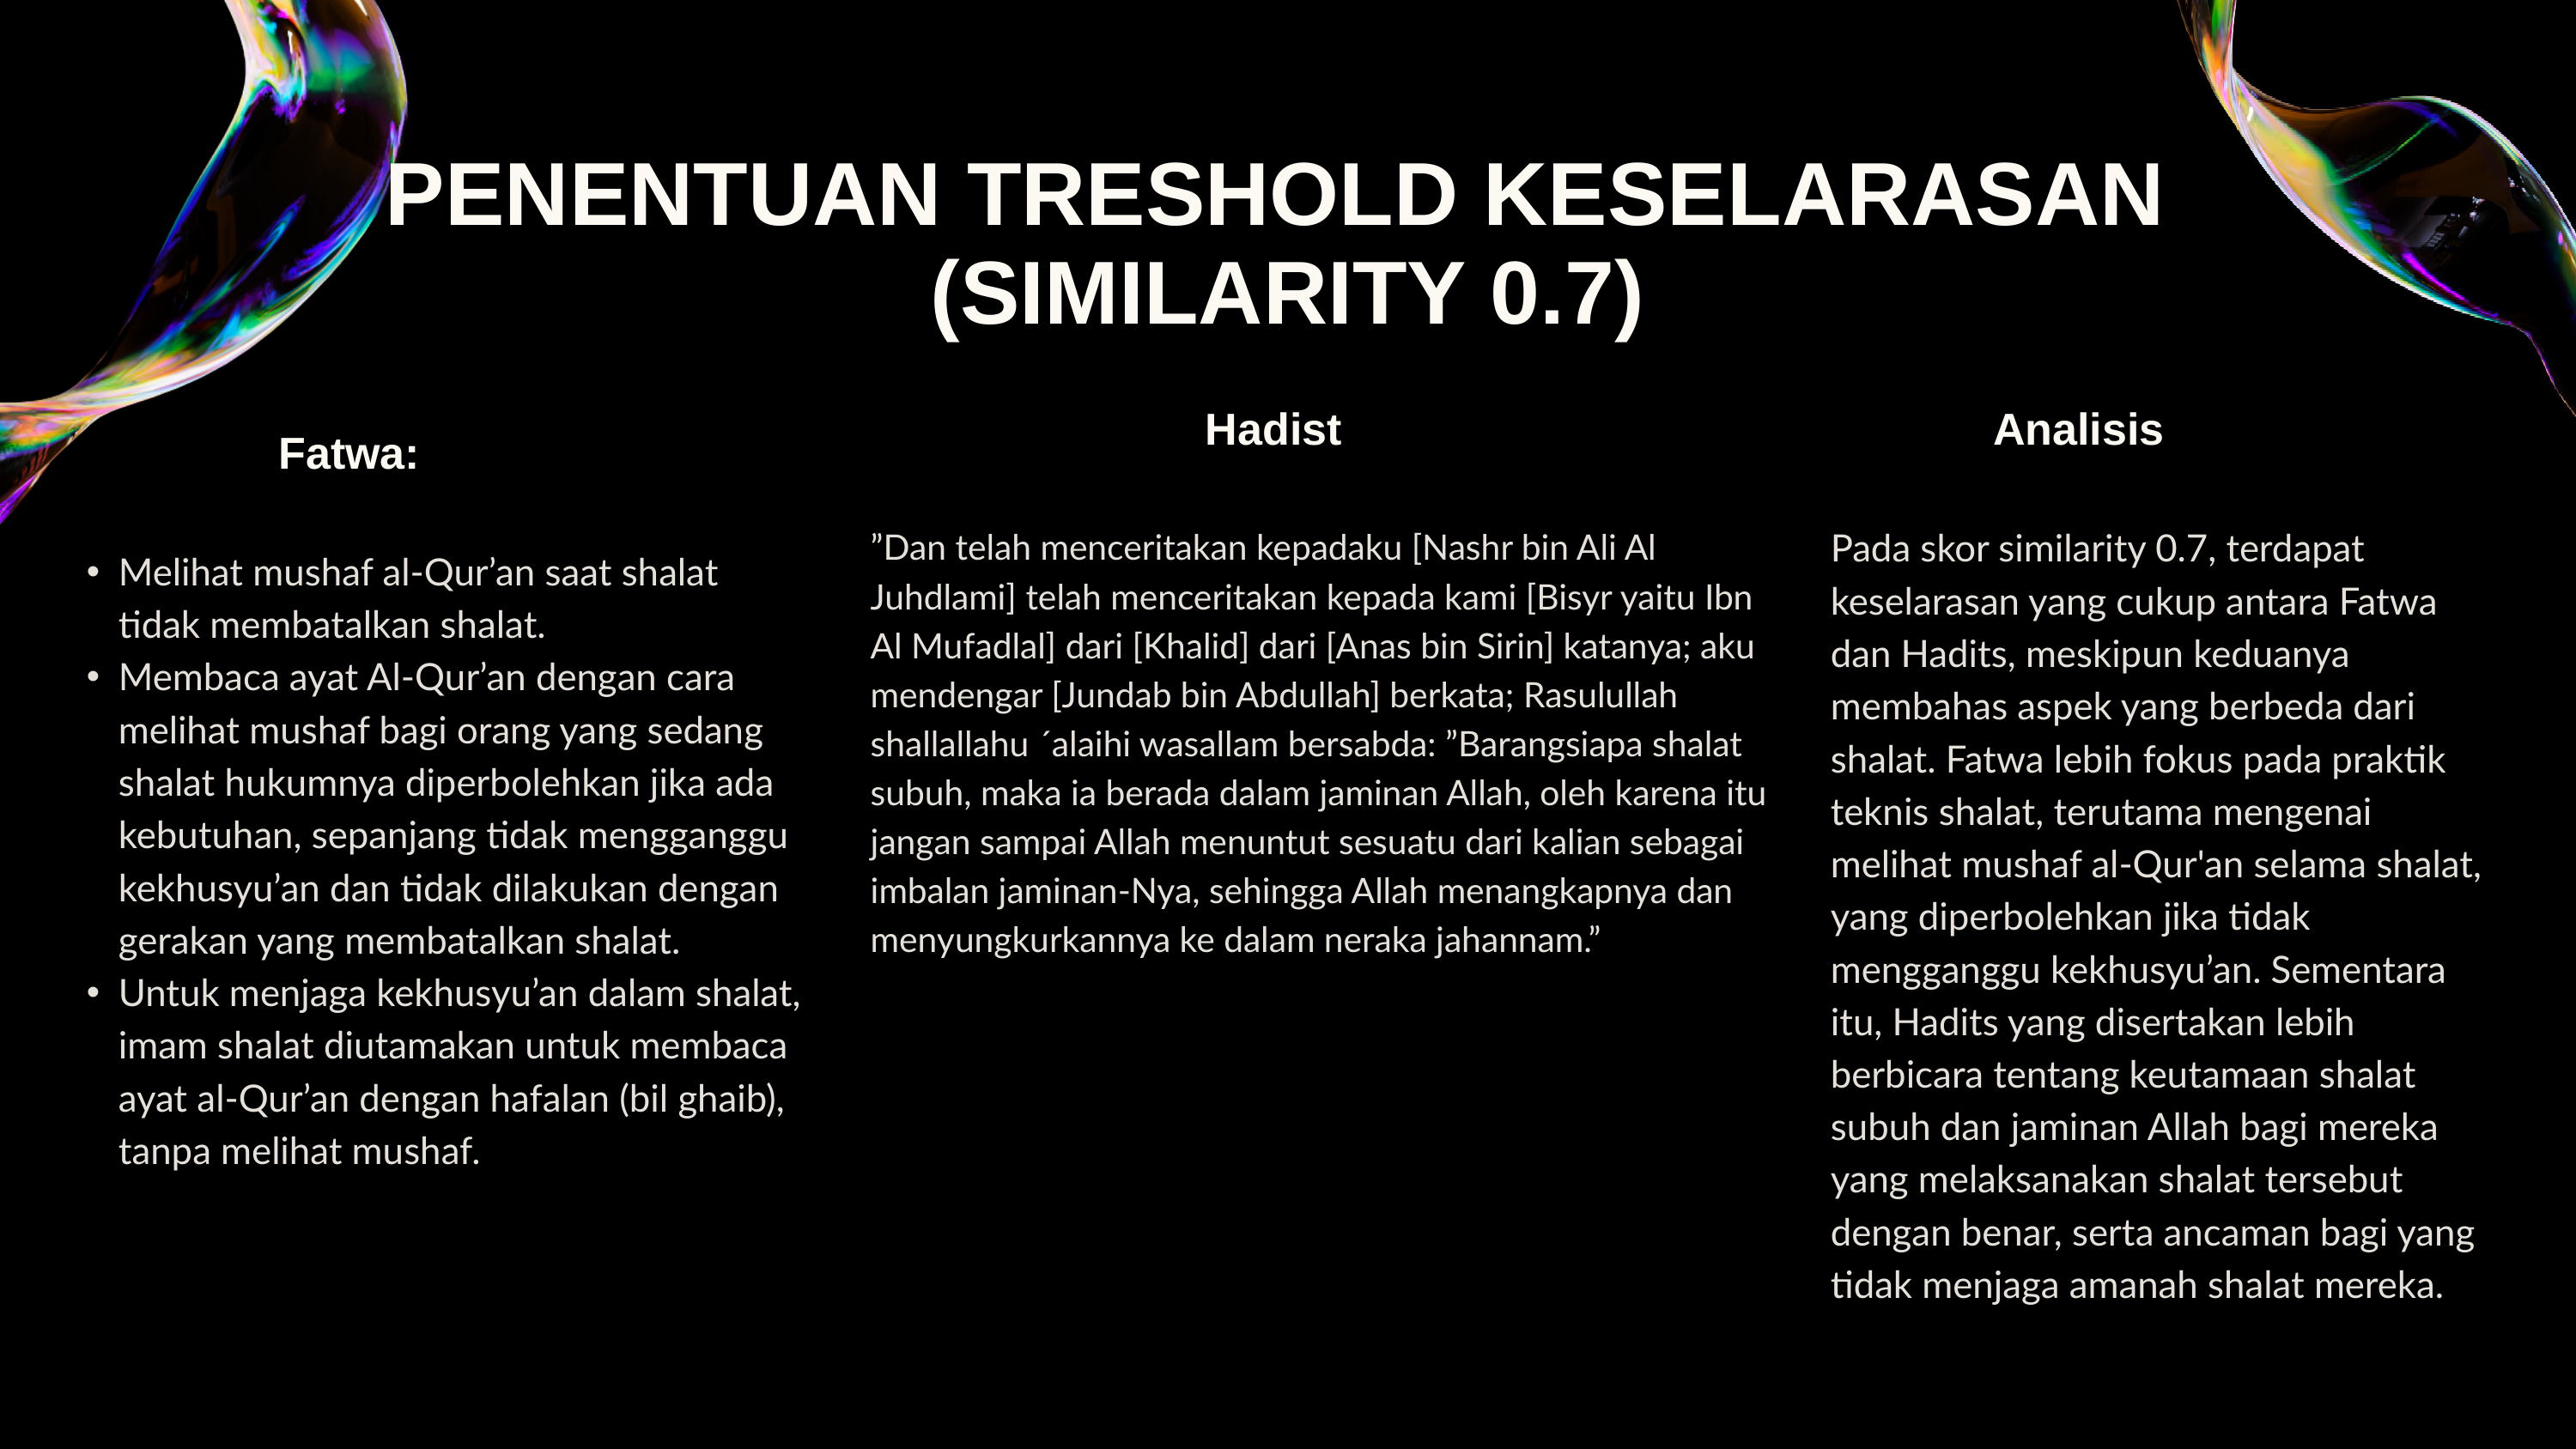

PENENTUAN TRESHOLD KESELARASAN
(SIMILARITY 0.7)
Hadist
Analisis
Fatwa:
Pada skor similarity 0.7, terdapat keselarasan yang cukup antara Fatwa dan Hadits, meskipun keduanya membahas aspek yang berbeda dari shalat. Fatwa lebih fokus pada praktik teknis shalat, terutama mengenai melihat mushaf al-Qur'an selama shalat, yang diperbolehkan jika tidak mengganggu kekhusyu’an. Sementara itu, Hadits yang disertakan lebih berbicara tentang keutamaan shalat subuh dan jaminan Allah bagi mereka yang melaksanakan shalat tersebut dengan benar, serta ancaman bagi yang tidak menjaga amanah shalat mereka.
”Dan telah menceritakan kepadaku [Nashr bin Ali Al Juhdlami] telah menceritakan kepada kami [Bisyr yaitu Ibn Al Mufadlal] dari [Khalid] dari [Anas bin Sirin] katanya; aku mendengar [Jundab bin Abdullah] berkata; Rasulullah shallallahu ´alaihi wasallam bersabda: ”Barangsiapa shalat subuh, maka ia berada dalam jaminan Allah, oleh karena itu jangan sampai Allah menuntut sesuatu dari kalian sebagai imbalan jaminan-Nya, sehingga Allah menangkapnya dan menyungkurkannya ke dalam neraka jahannam.”
Melihat mushaf al-Qur’an saat shalat tidak membatalkan shalat.
Membaca ayat Al-Qur’an dengan cara melihat mushaf bagi orang yang sedang shalat hukumnya diperbolehkan jika ada kebutuhan, sepanjang tidak mengganggu kekhusyu’an dan tidak dilakukan dengan gerakan yang membatalkan shalat.
Untuk menjaga kekhusyu’an dalam shalat, imam shalat diutamakan untuk membaca ayat al-Qur’an dengan hafalan (bil ghaib), tanpa melihat mushaf.